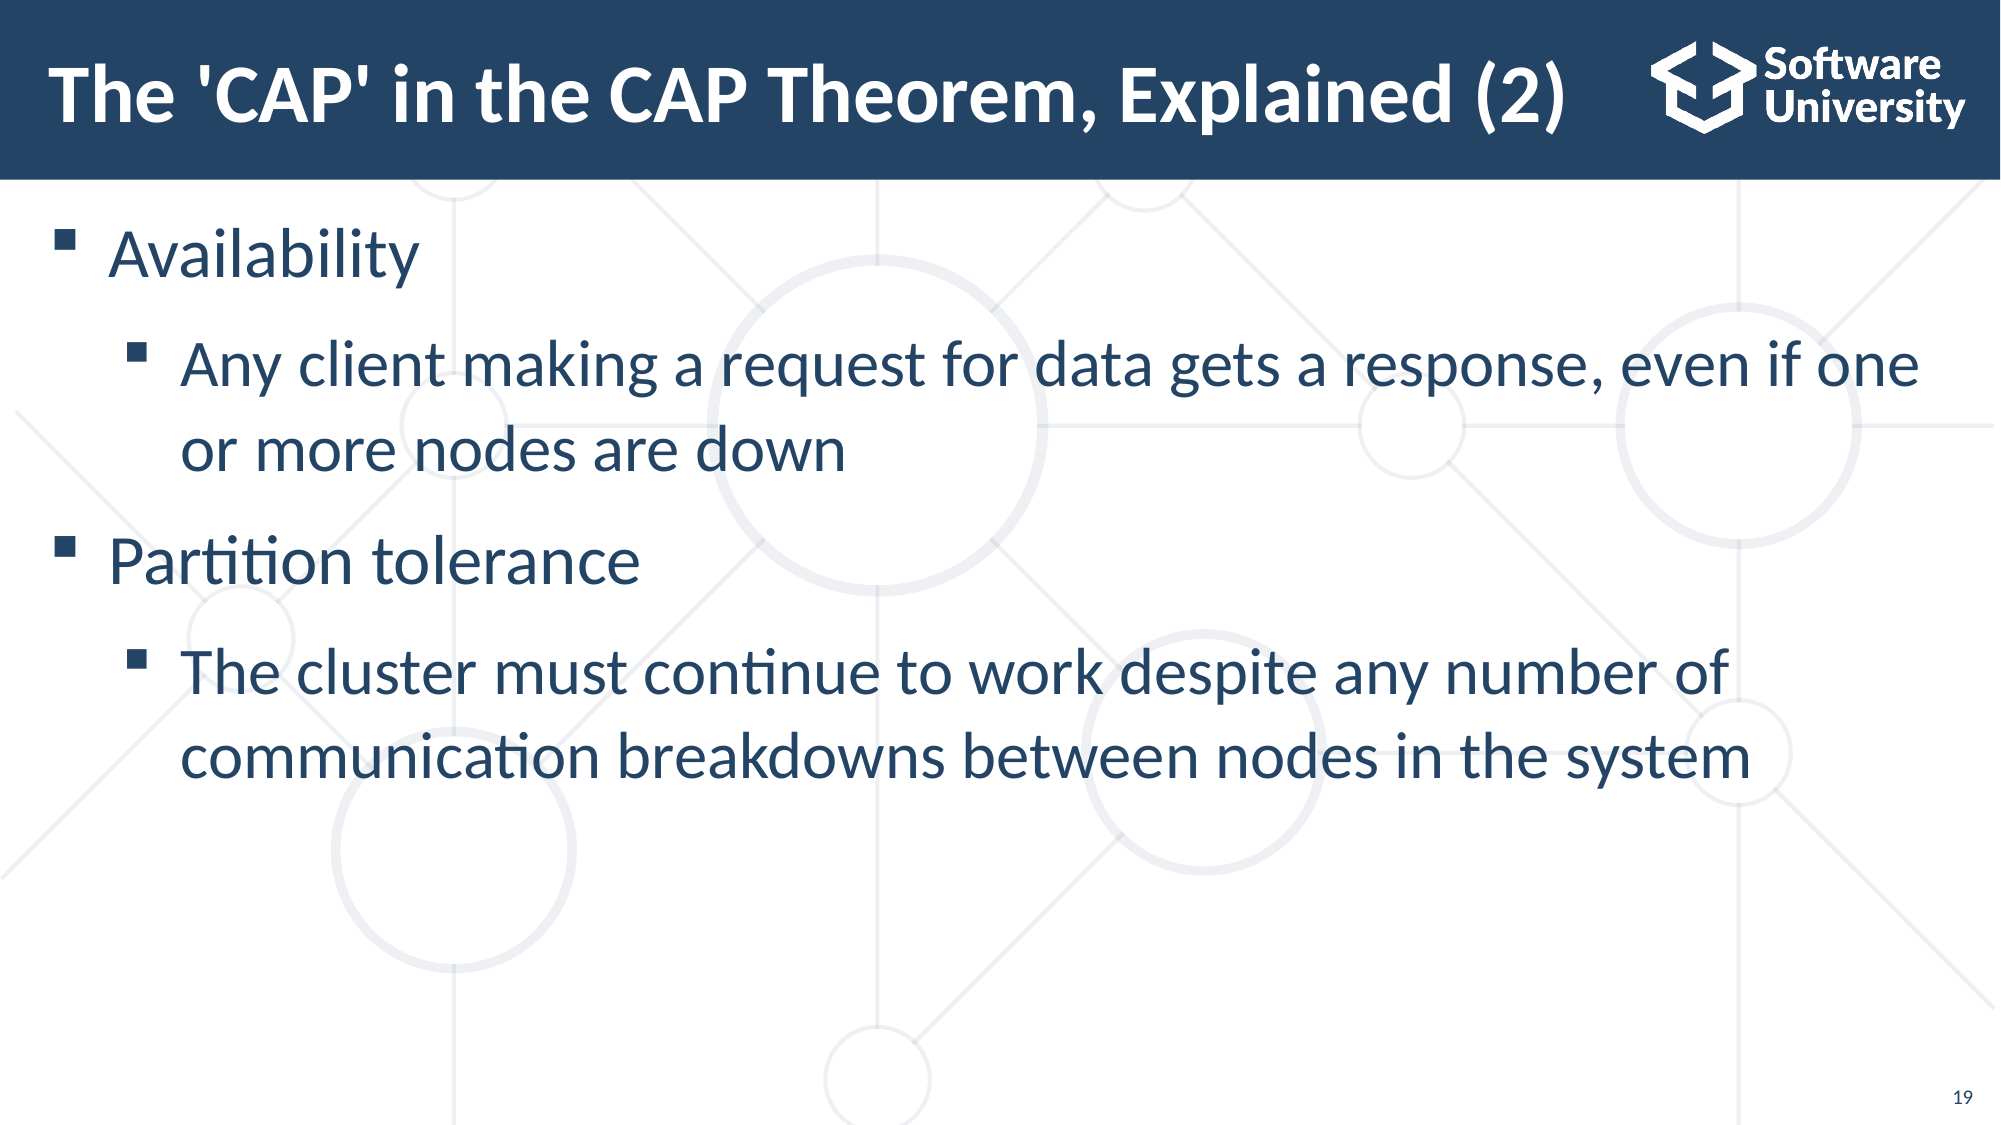

# The 'CAP' in the CAP Theorem, Explained (2)
Availability
Any client making a request for data gets a response, even if one or more nodes are down
Partition tolerance
The cluster must continue to work despite any number of communication breakdowns between nodes in the system
19